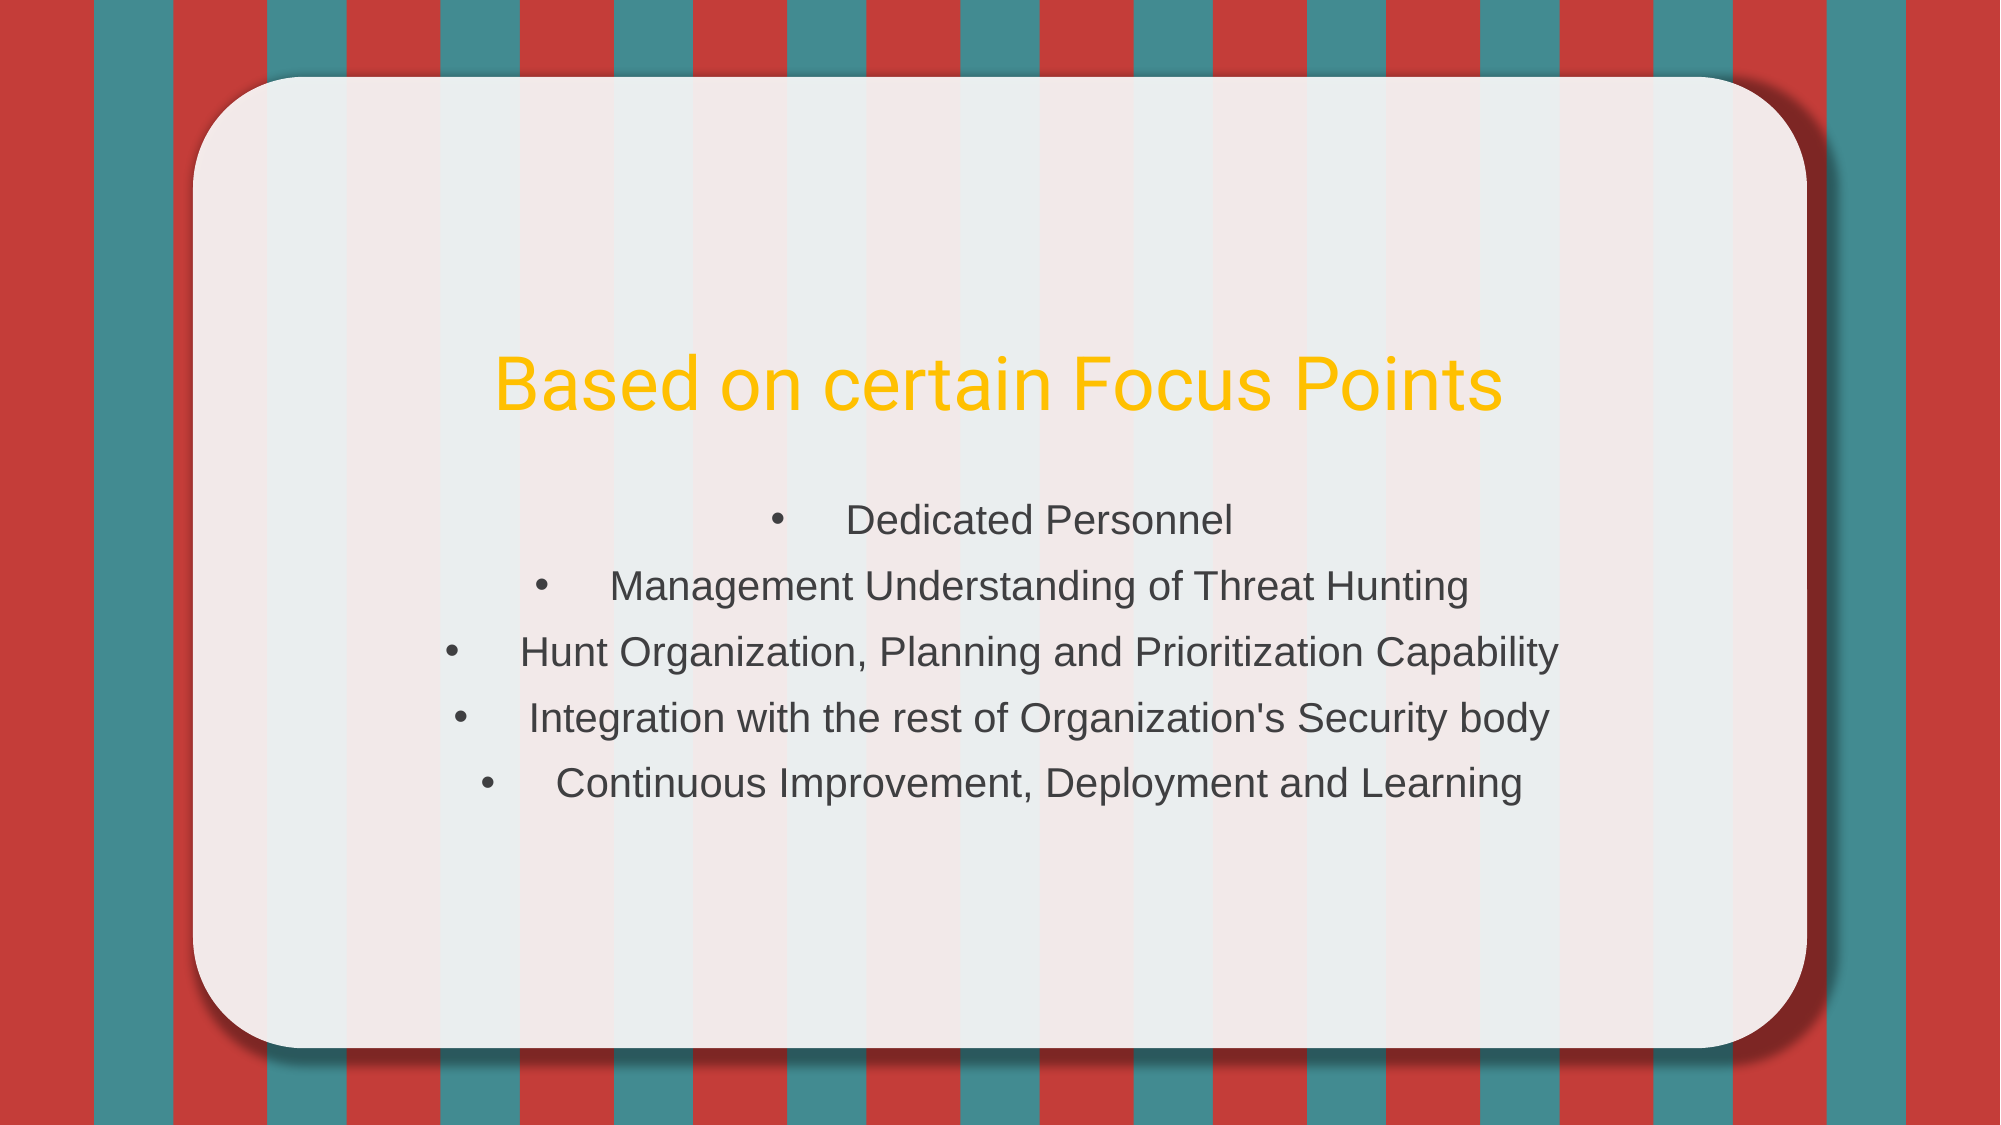

# Based on certain Focus Points
Dedicated Personnel
Management Understanding of Threat Hunting
Hunt Organization, Planning and Prioritization Capability
Integration with the rest of Organization's Security body
Continuous Improvement, Deployment and Learning